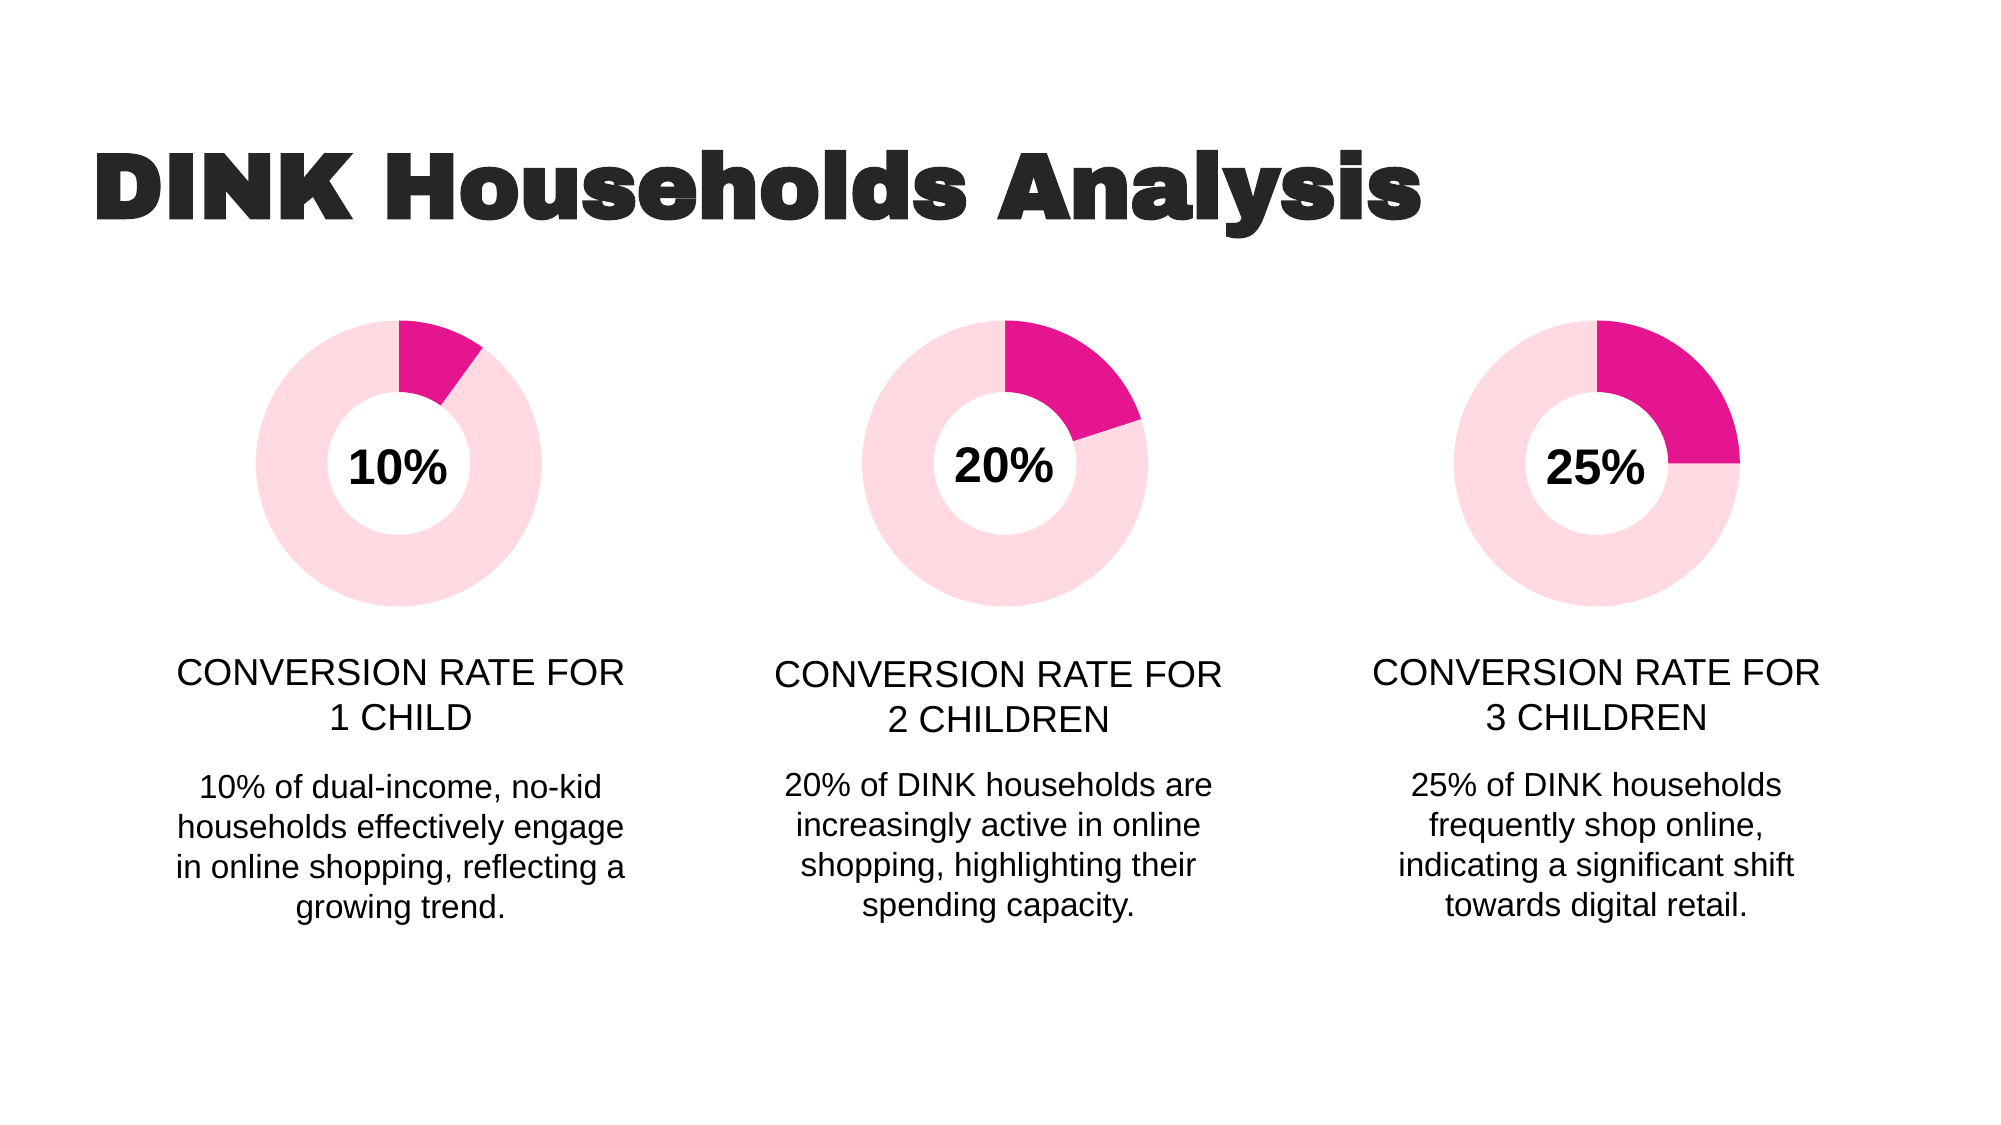

DINK Households Analysis

### Chart

| Category |  |
|---|---|
| 1 | 0.1 |
|  | 0.9 |

### Chart

| Category |  |
|---|---|
| 2 | 0.2 |
|  | 0.8 |

### Chart

| Category |  |
|---|---|
| 3 | 0.25 |
|  | 0.75 |
20%
10%
25%
CONVERSION RATE FOR 1 CHILD
CONVERSION RATE FOR 3 CHILDREN
CONVERSION RATE FOR 2 CHILDREN
20% of DINK households are increasingly active in online shopping, highlighting their spending capacity.
25% of DINK households frequently shop online, indicating a significant shift towards digital retail.
10% of dual-income, no-kid households effectively engage in online shopping, reflecting a growing trend.